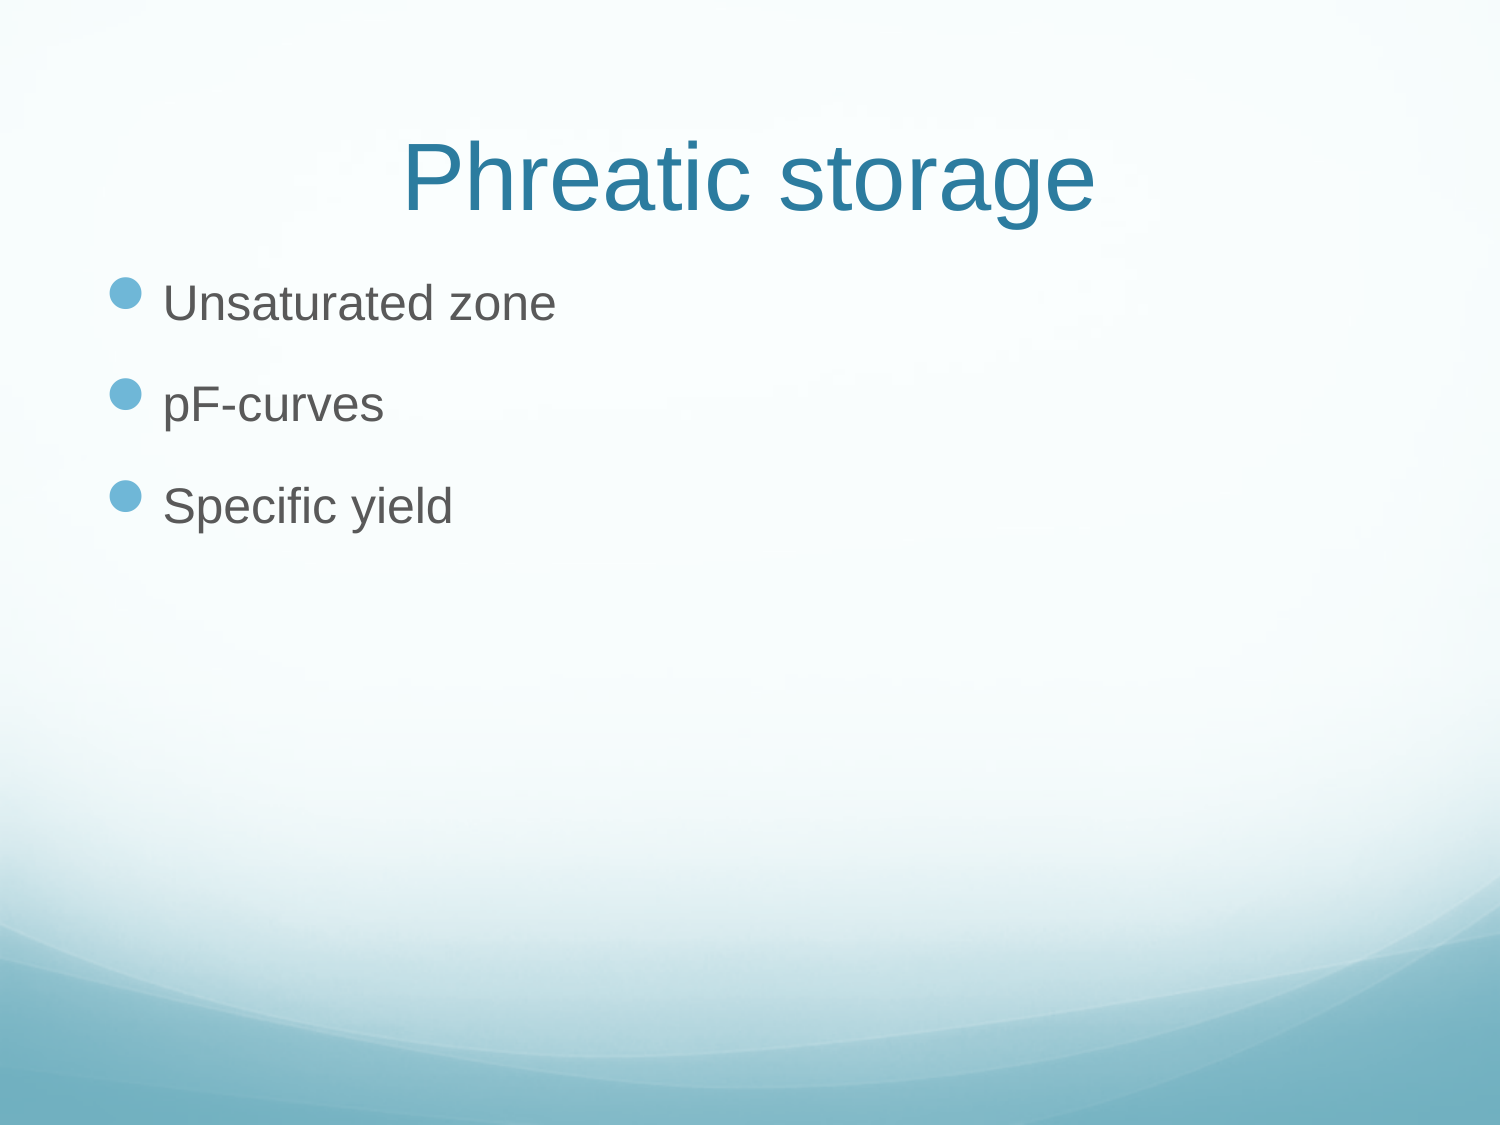

# Phreatic storage
Unsaturated zone
pF-curves
Specific yield